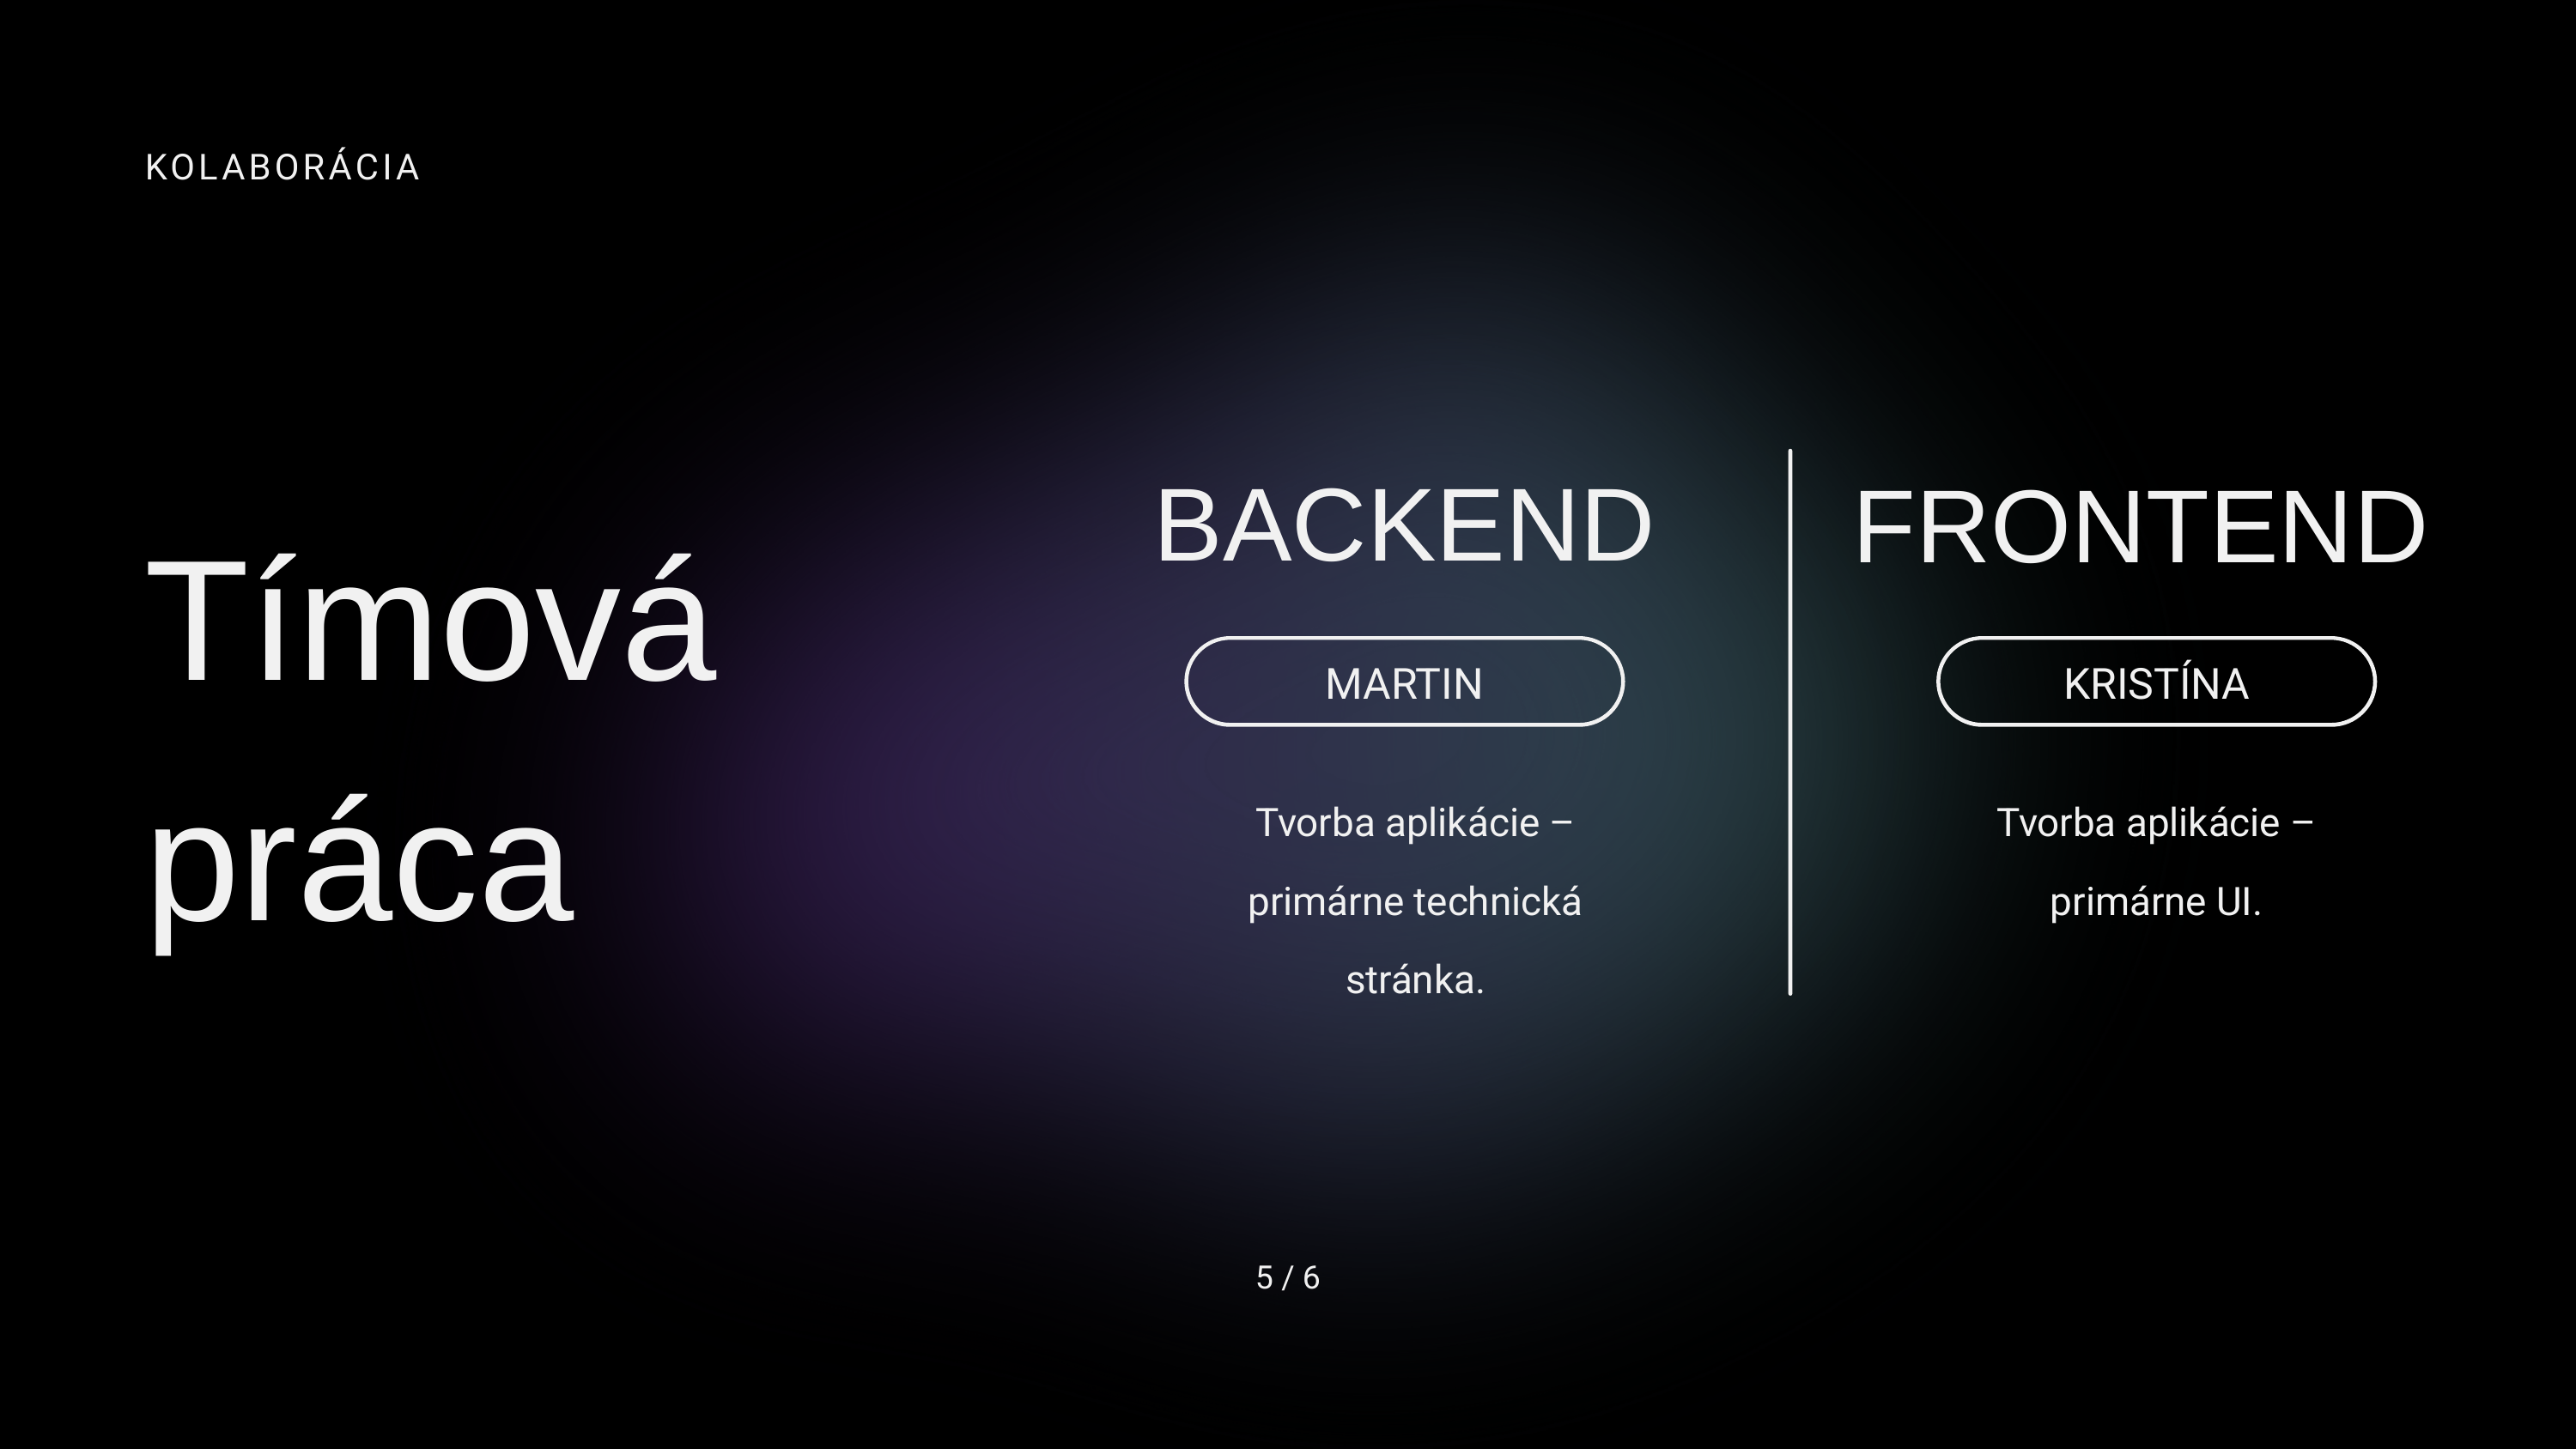

KOLABORÁCIA
BACKEND
FRONTEND
Tímová
práca

MARTIN
KRISTÍNA

Tvorba aplikácie – primárne technická stránka.
Tvorba aplikácie – primárne UI.
5 / 6